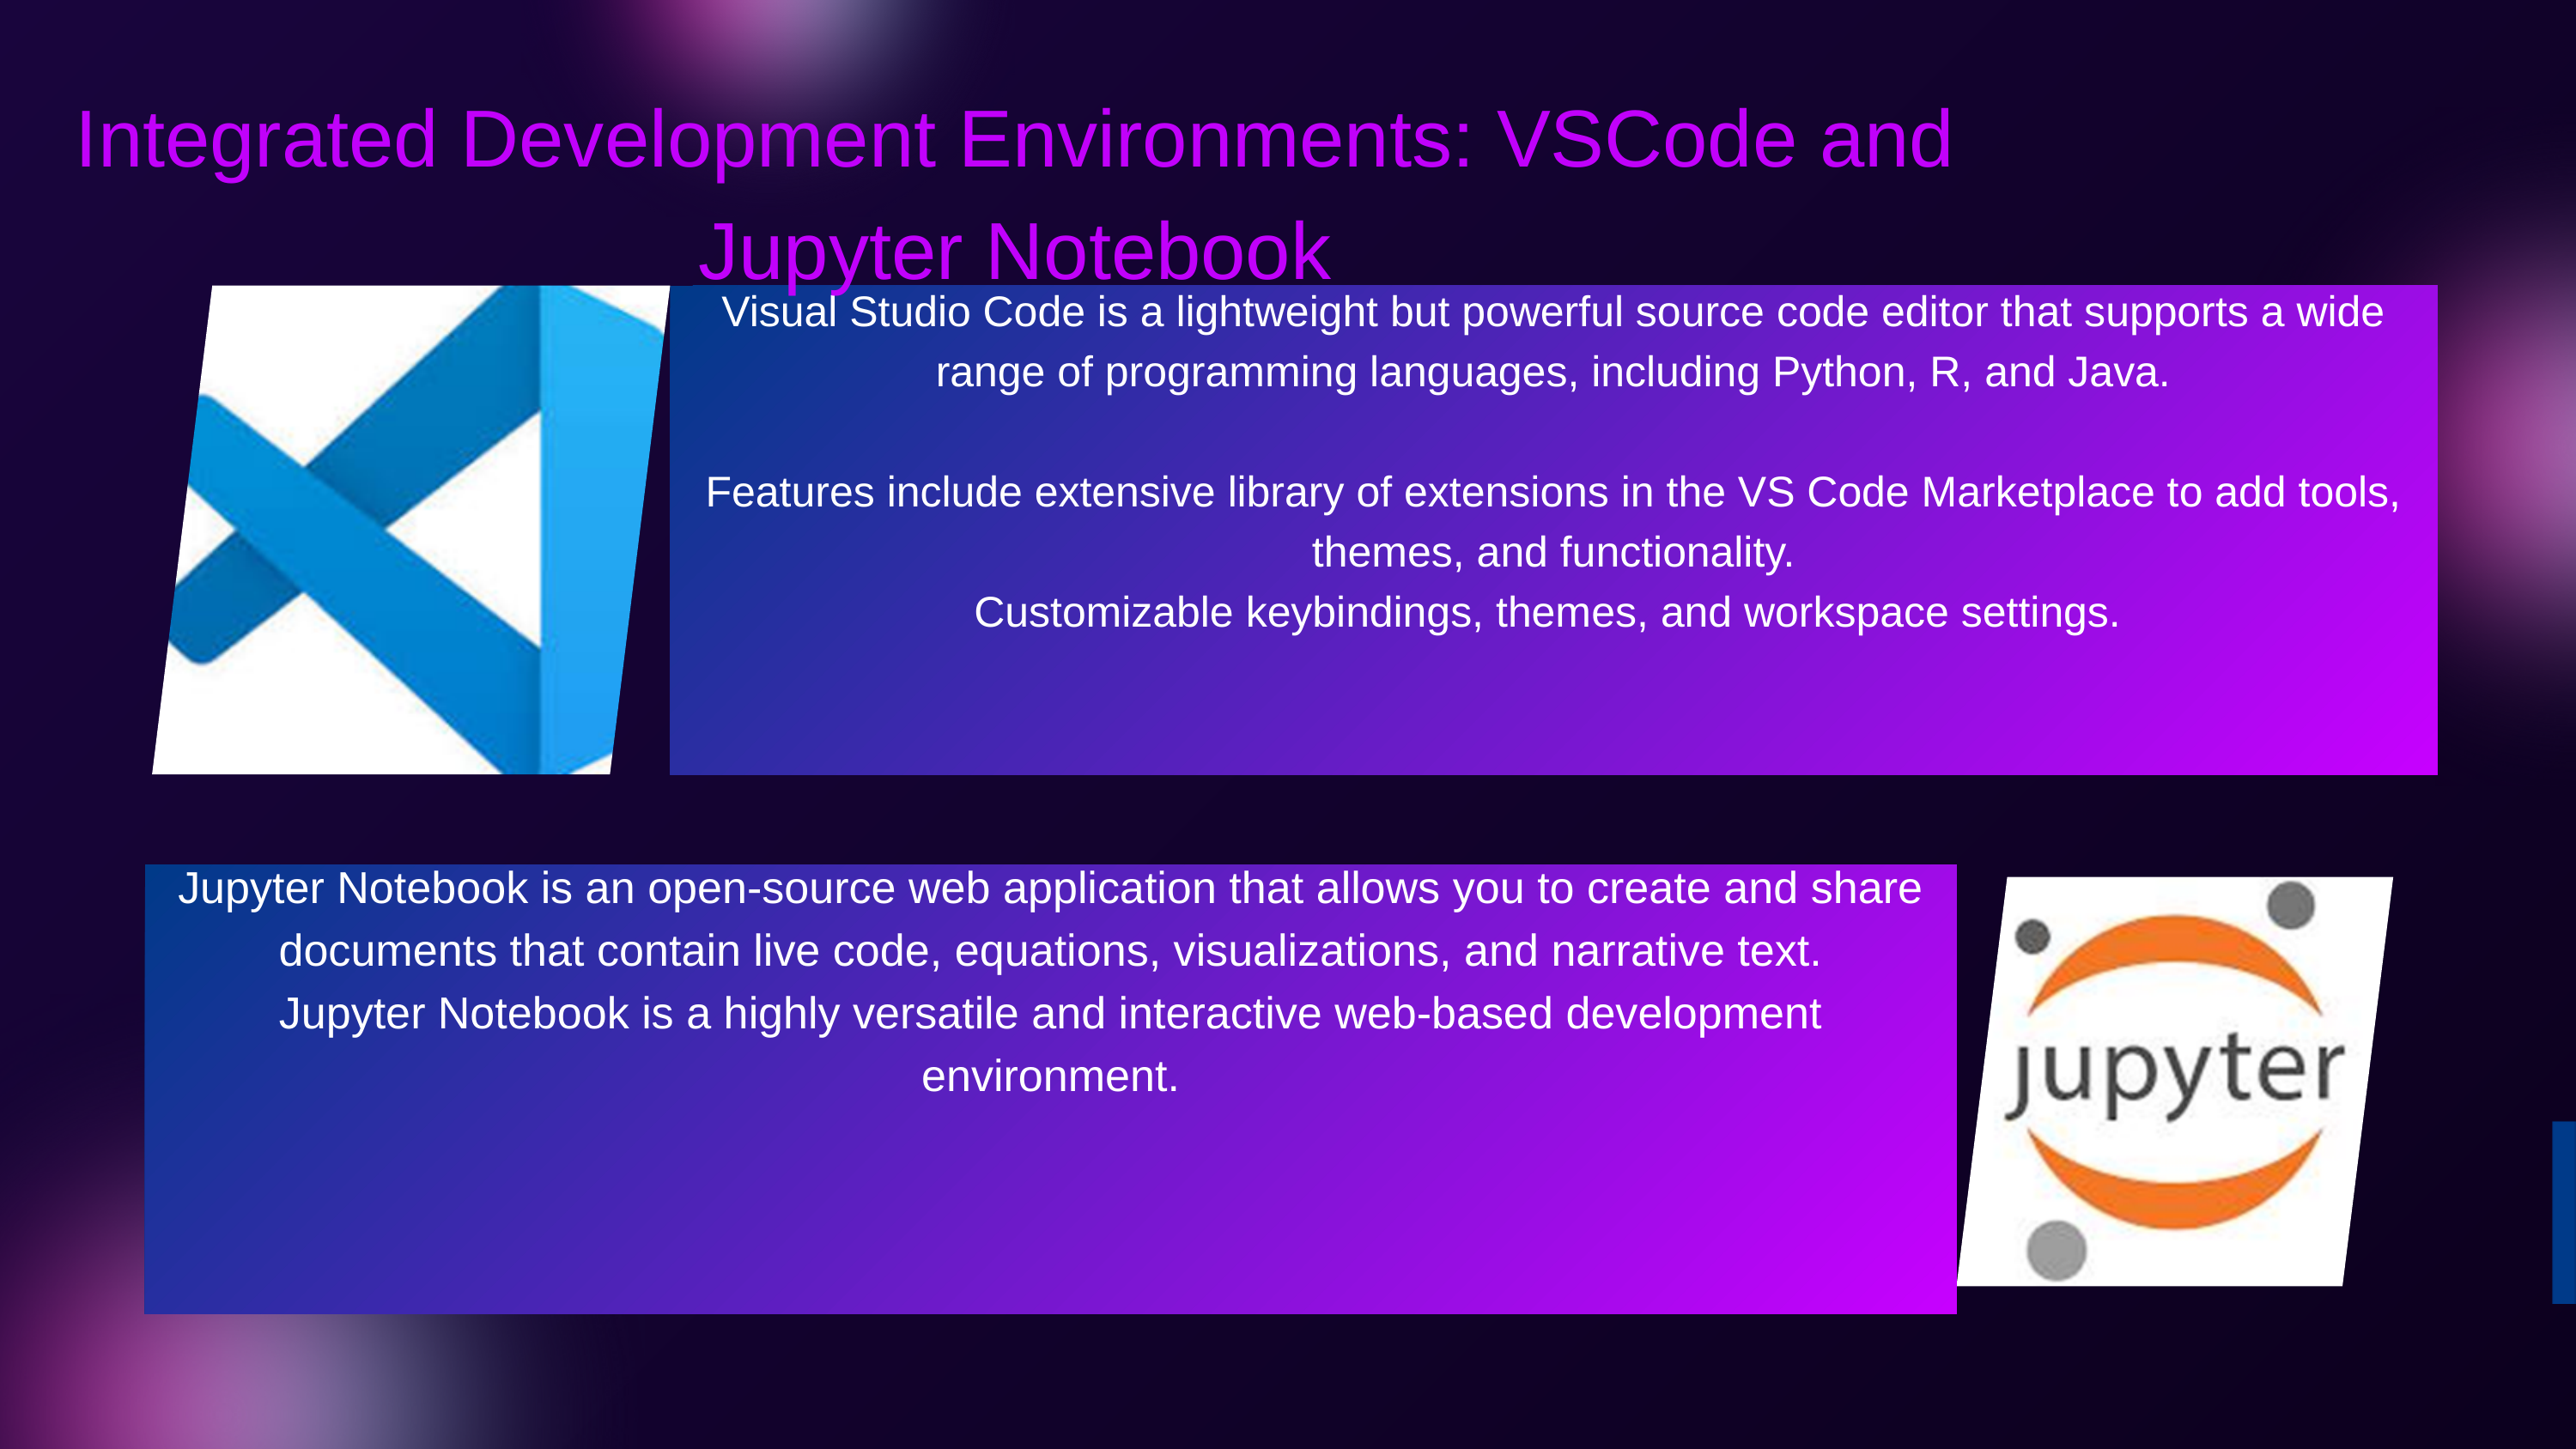

Integrated Development Environments: VSCode and Jupyter Notebook

Visual Studio Code is a lightweight but powerful source code editor that supports a wide range of programming languages, including Python, R, and Java.

Features include extensive library of extensions in the VS Code Marketplace to add tools, themes, and functionality.
Customizable keybindings, themes, and workspace settings.

Jupyter Notebook is an open-source web application that allows you to create and share documents that contain live code, equations, visualizations, and narrative text.
Jupyter Notebook is a highly versatile and interactive web-based development environment.

LEARN MORE